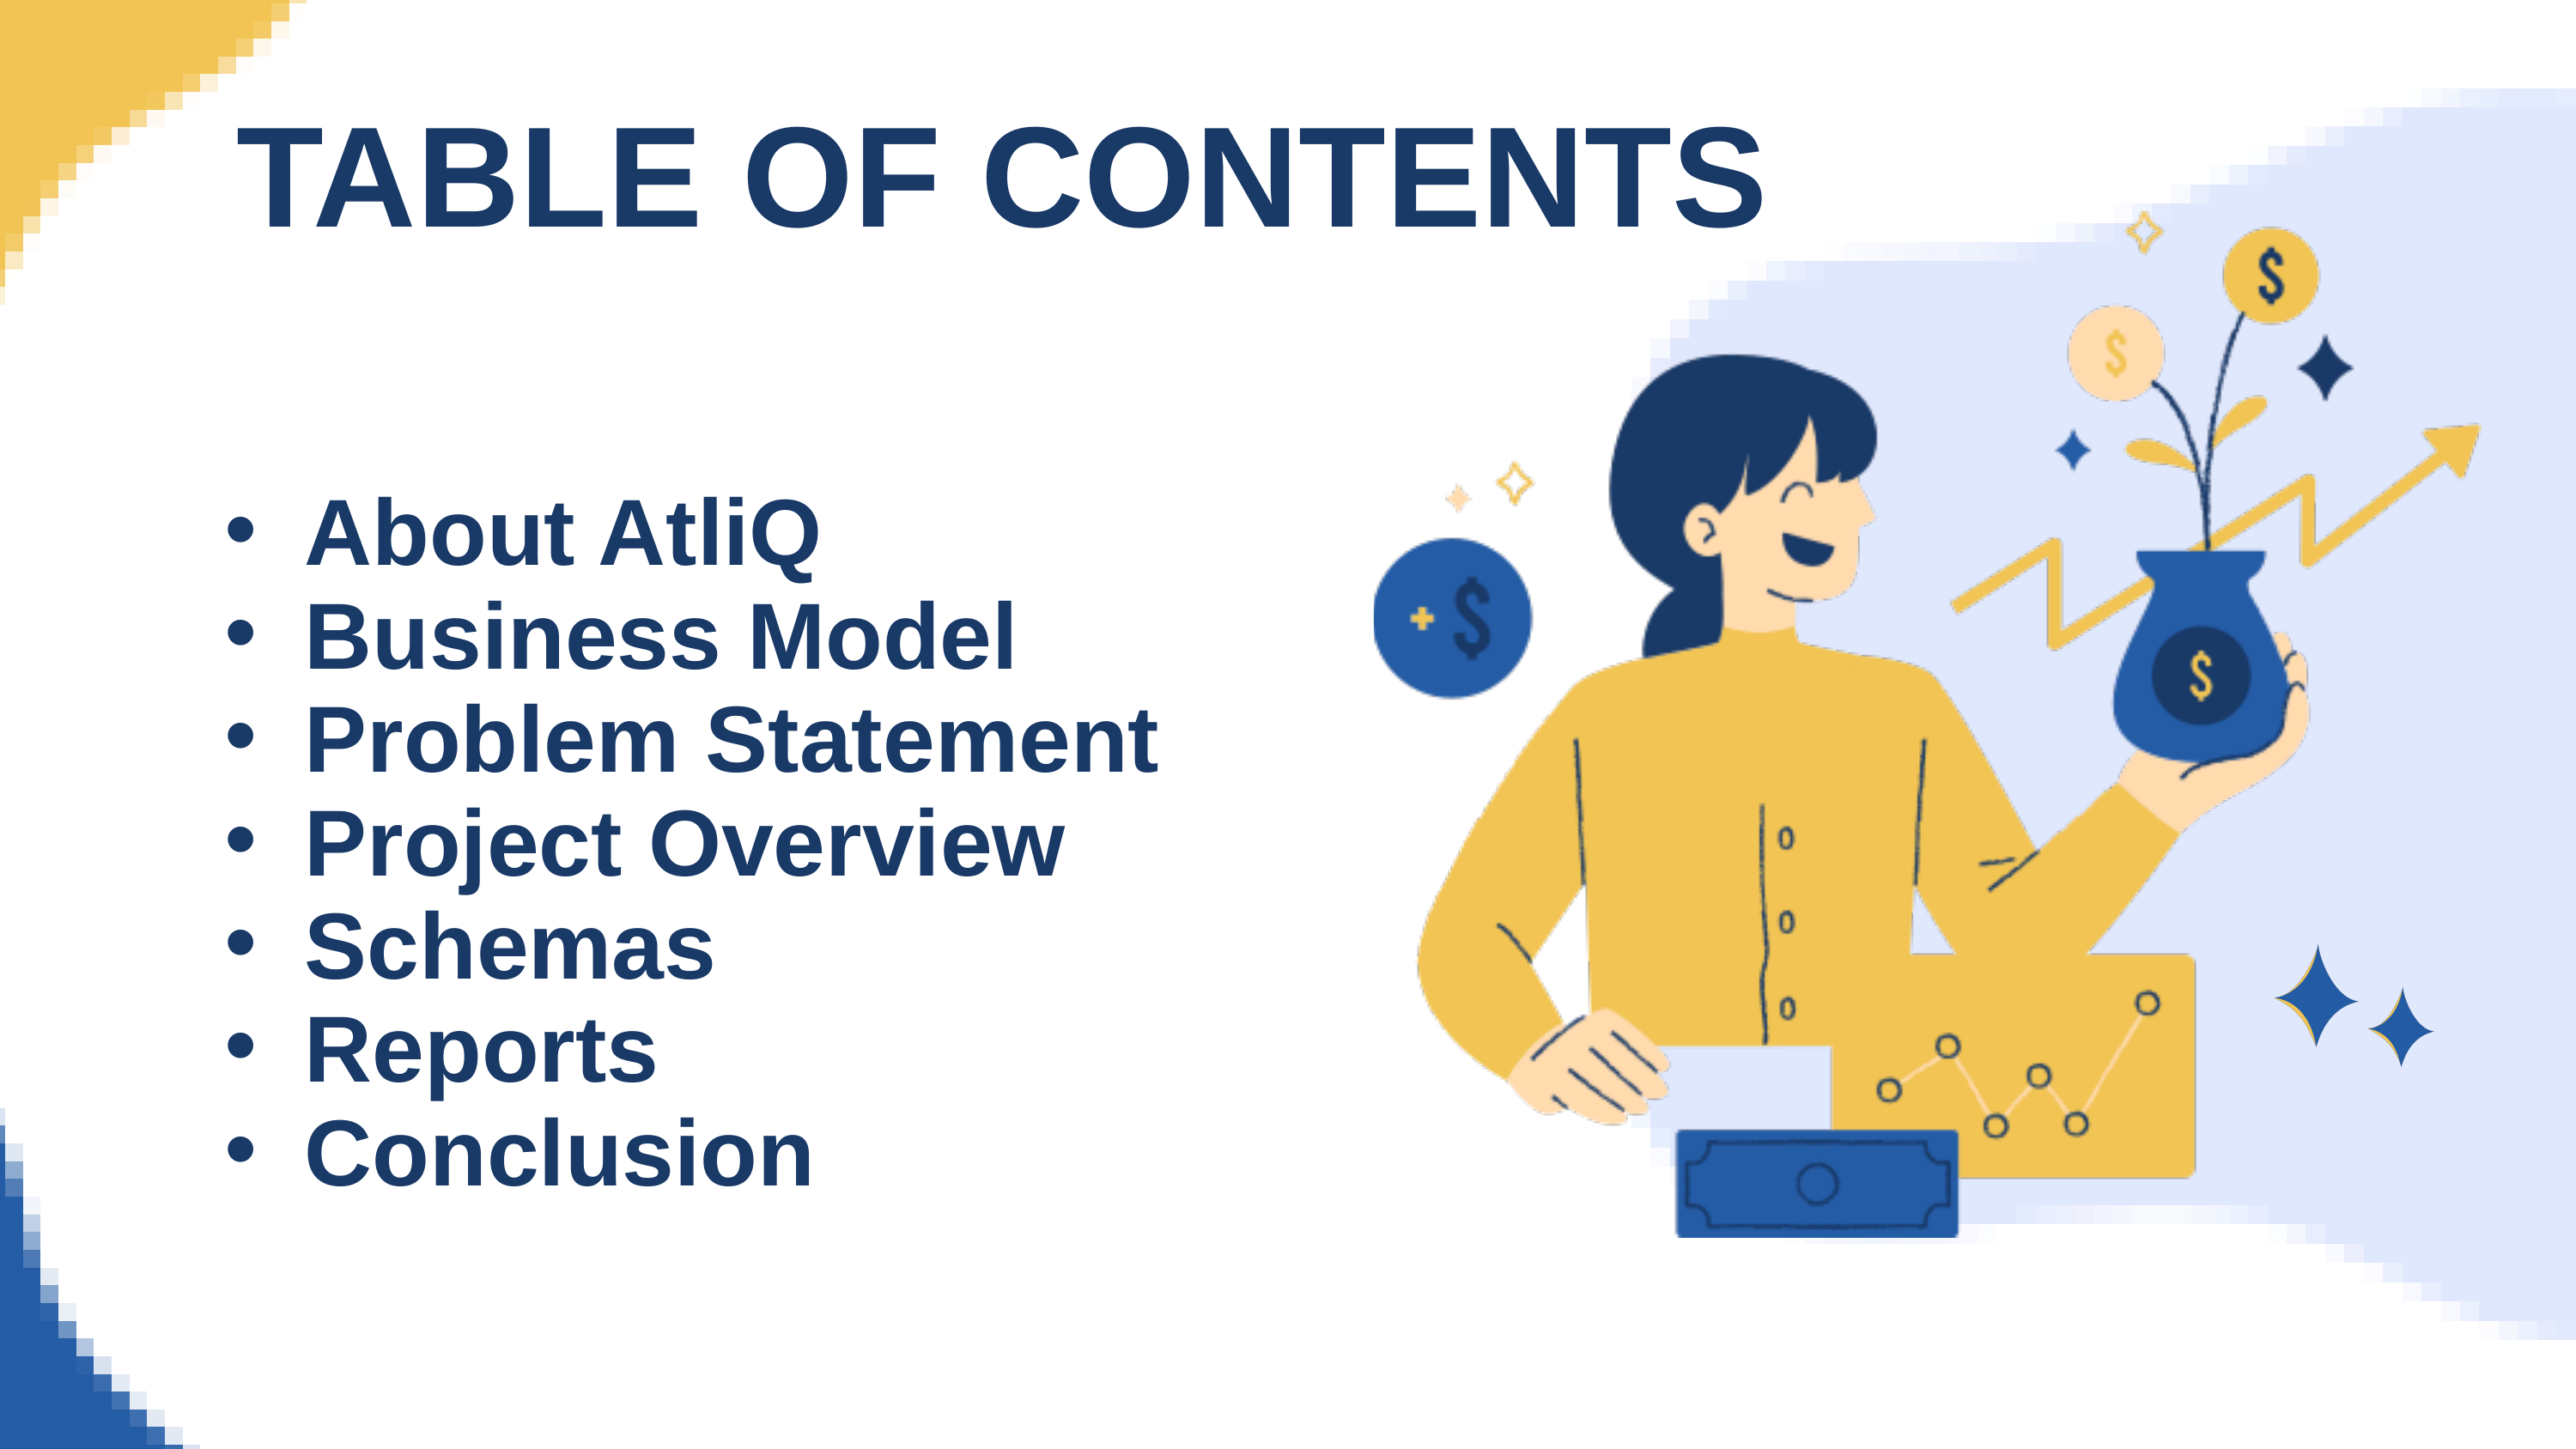

TABLE OF CONTENTS

About AtliQ
Business Model
Problem Statement
Project Overview
Schemas
Reports
Conclusion